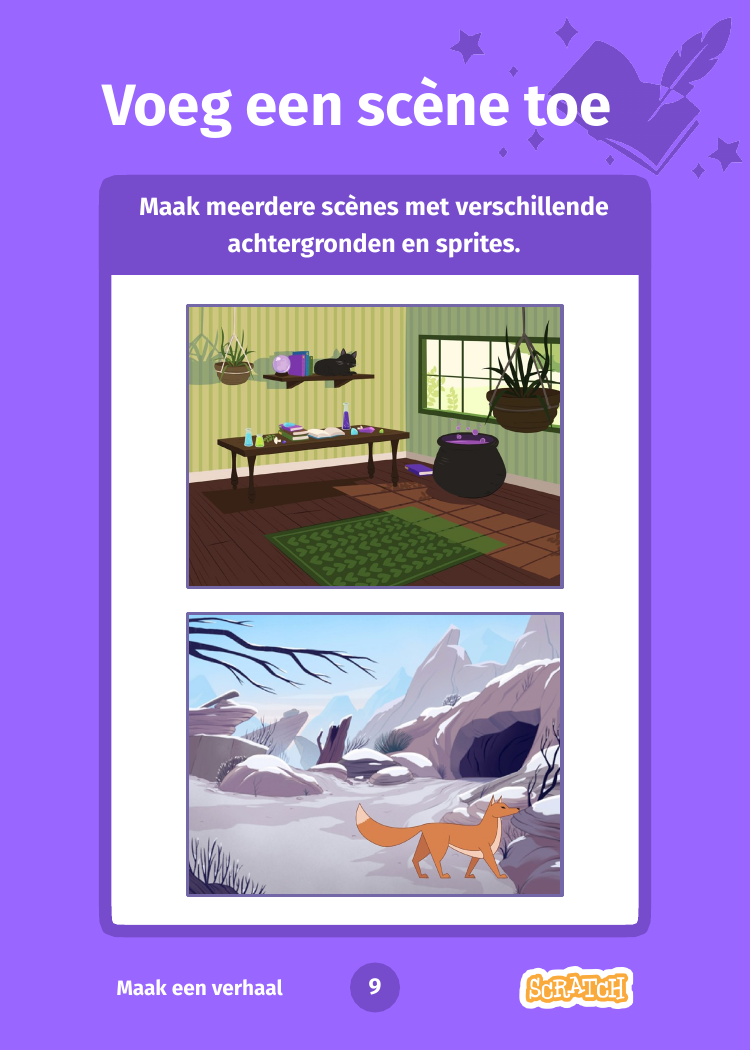

# Voeg een scène toe
Maak meerdere scènes met verschillende achtergronden en sprites.

9
Maak een verhaal